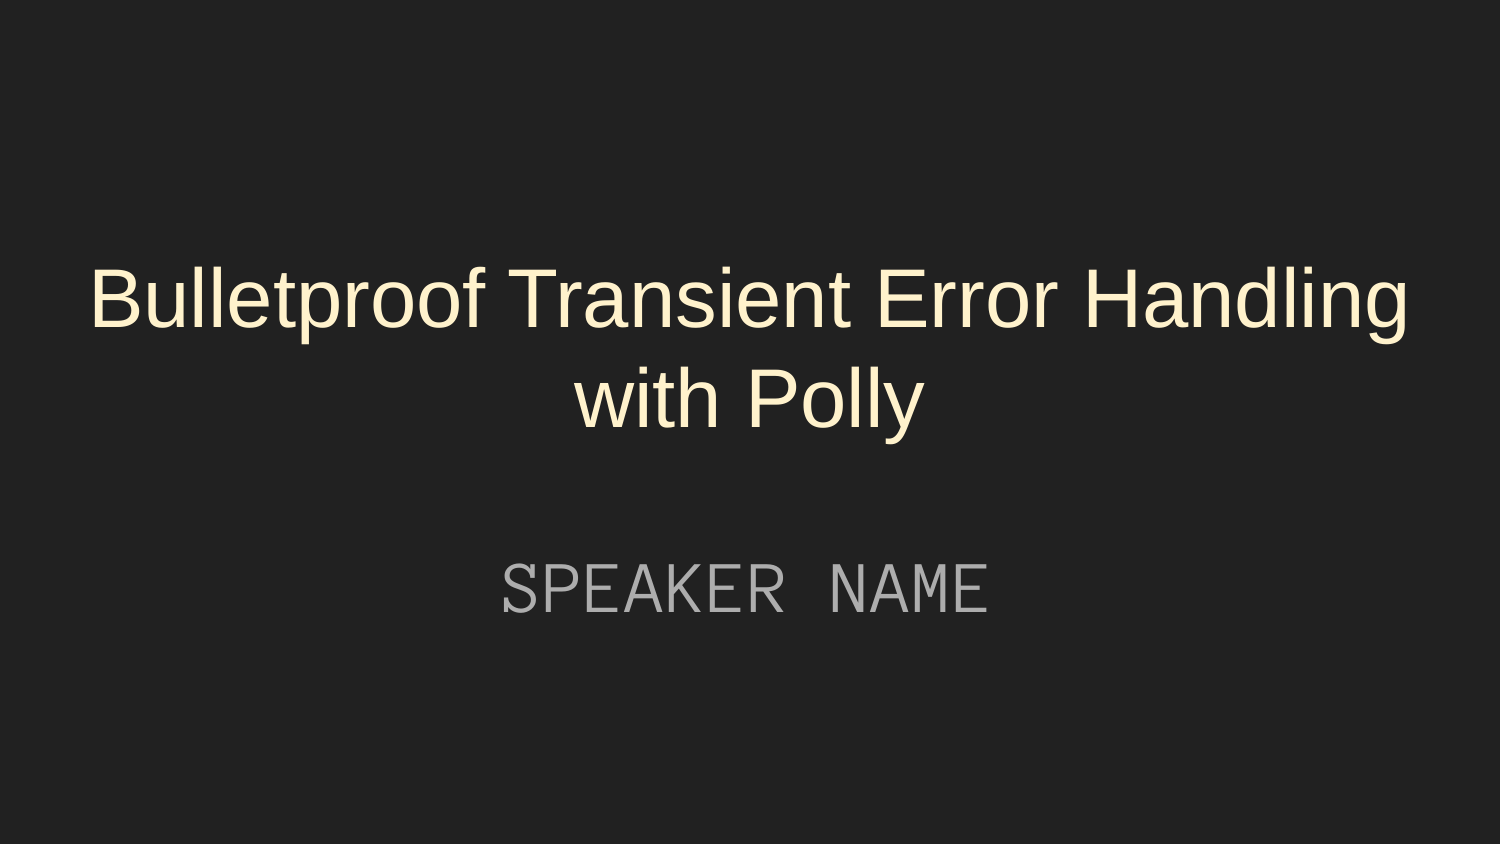

# Bulletproof Transient Error Handling with Polly
SPEAKER NAME